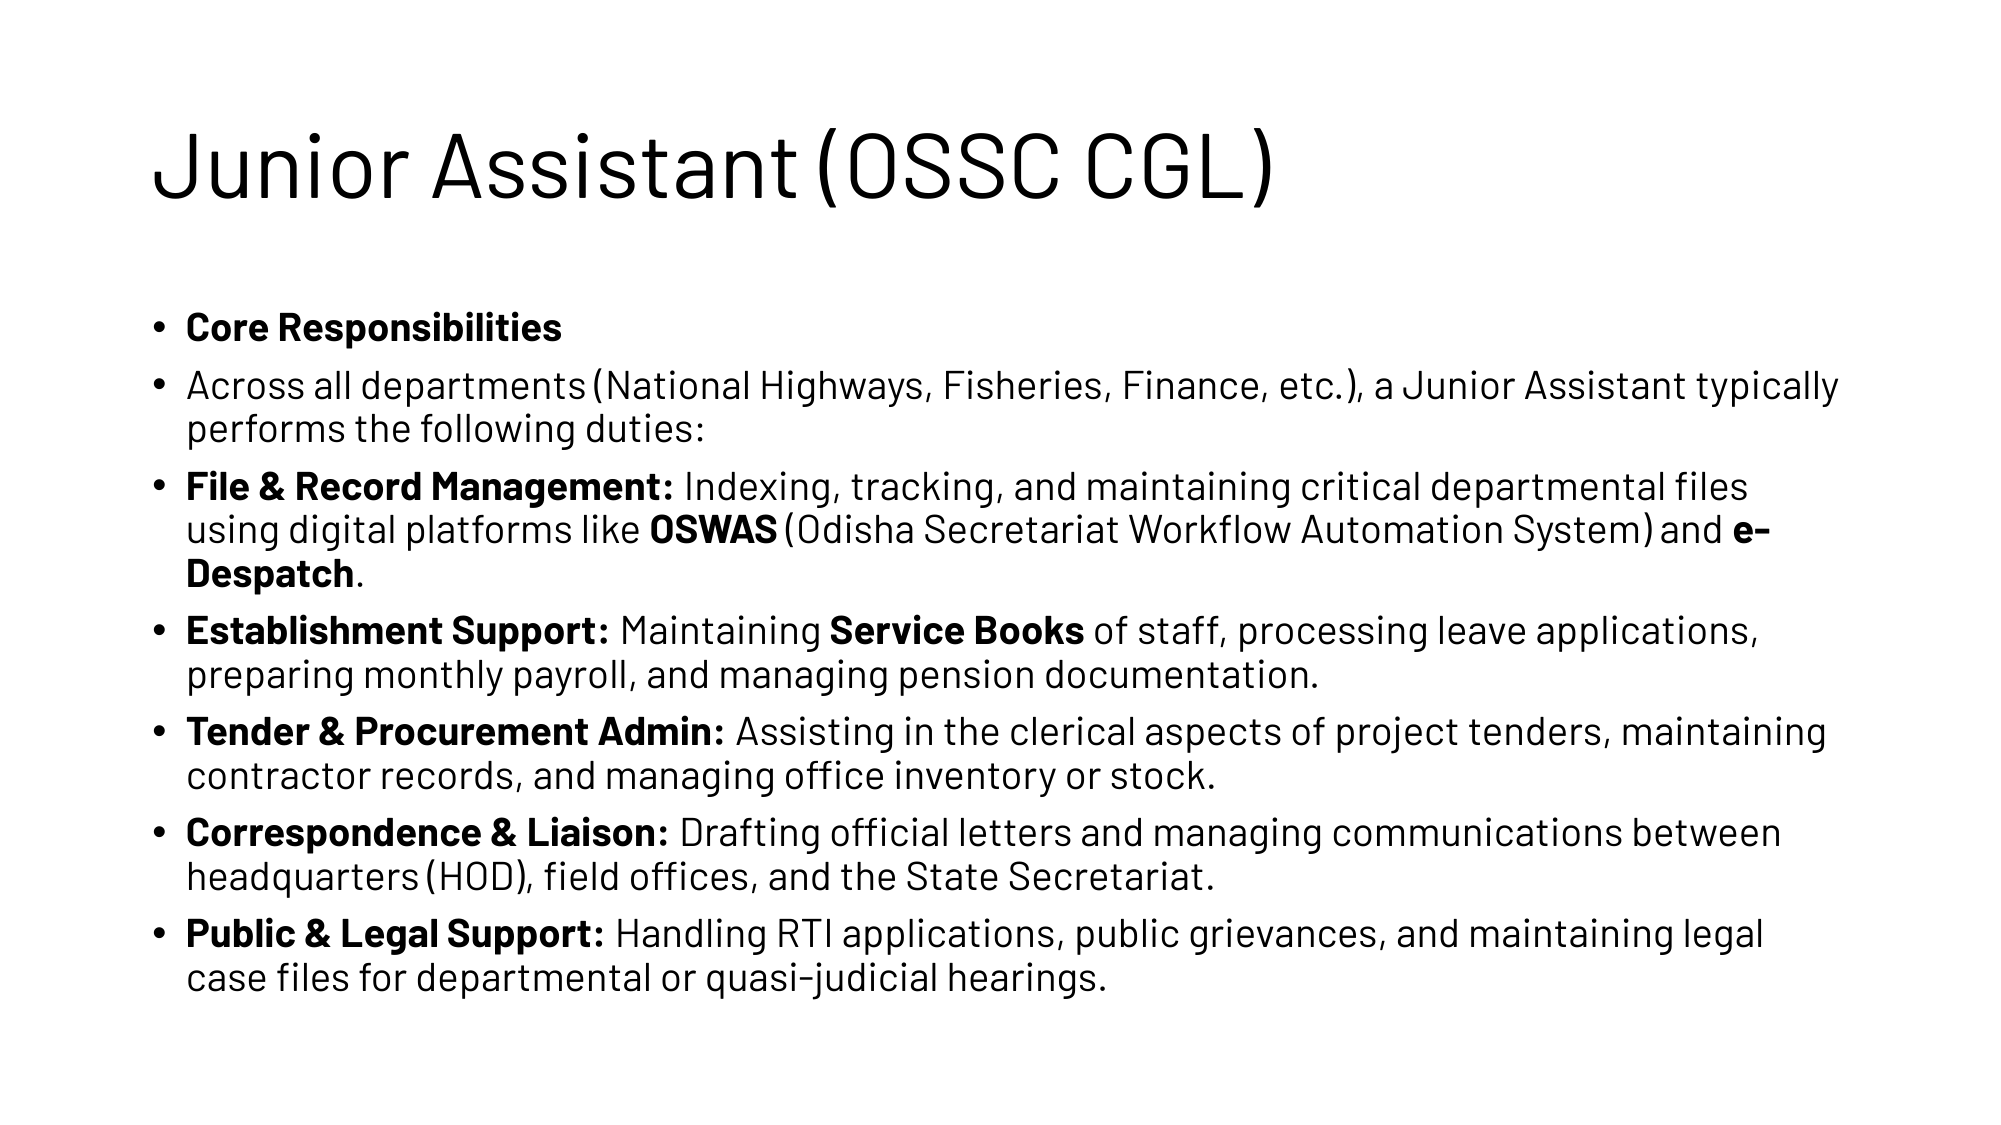

# Junior Assistant (OSSC CGL)
Core Responsibilities
Across all departments (National Highways, Fisheries, Finance, etc.), a Junior Assistant typically performs the following duties:
File & Record Management: Indexing, tracking, and maintaining critical departmental files using digital platforms like OSWAS (Odisha Secretariat Workflow Automation System) and e-Despatch.
Establishment Support: Maintaining Service Books of staff, processing leave applications, preparing monthly payroll, and managing pension documentation.
Tender & Procurement Admin: Assisting in the clerical aspects of project tenders, maintaining contractor records, and managing office inventory or stock.
Correspondence & Liaison: Drafting official letters and managing communications between headquarters (HOD), field offices, and the State Secretariat.
Public & Legal Support: Handling RTI applications, public grievances, and maintaining legal case files for departmental or quasi-judicial hearings.